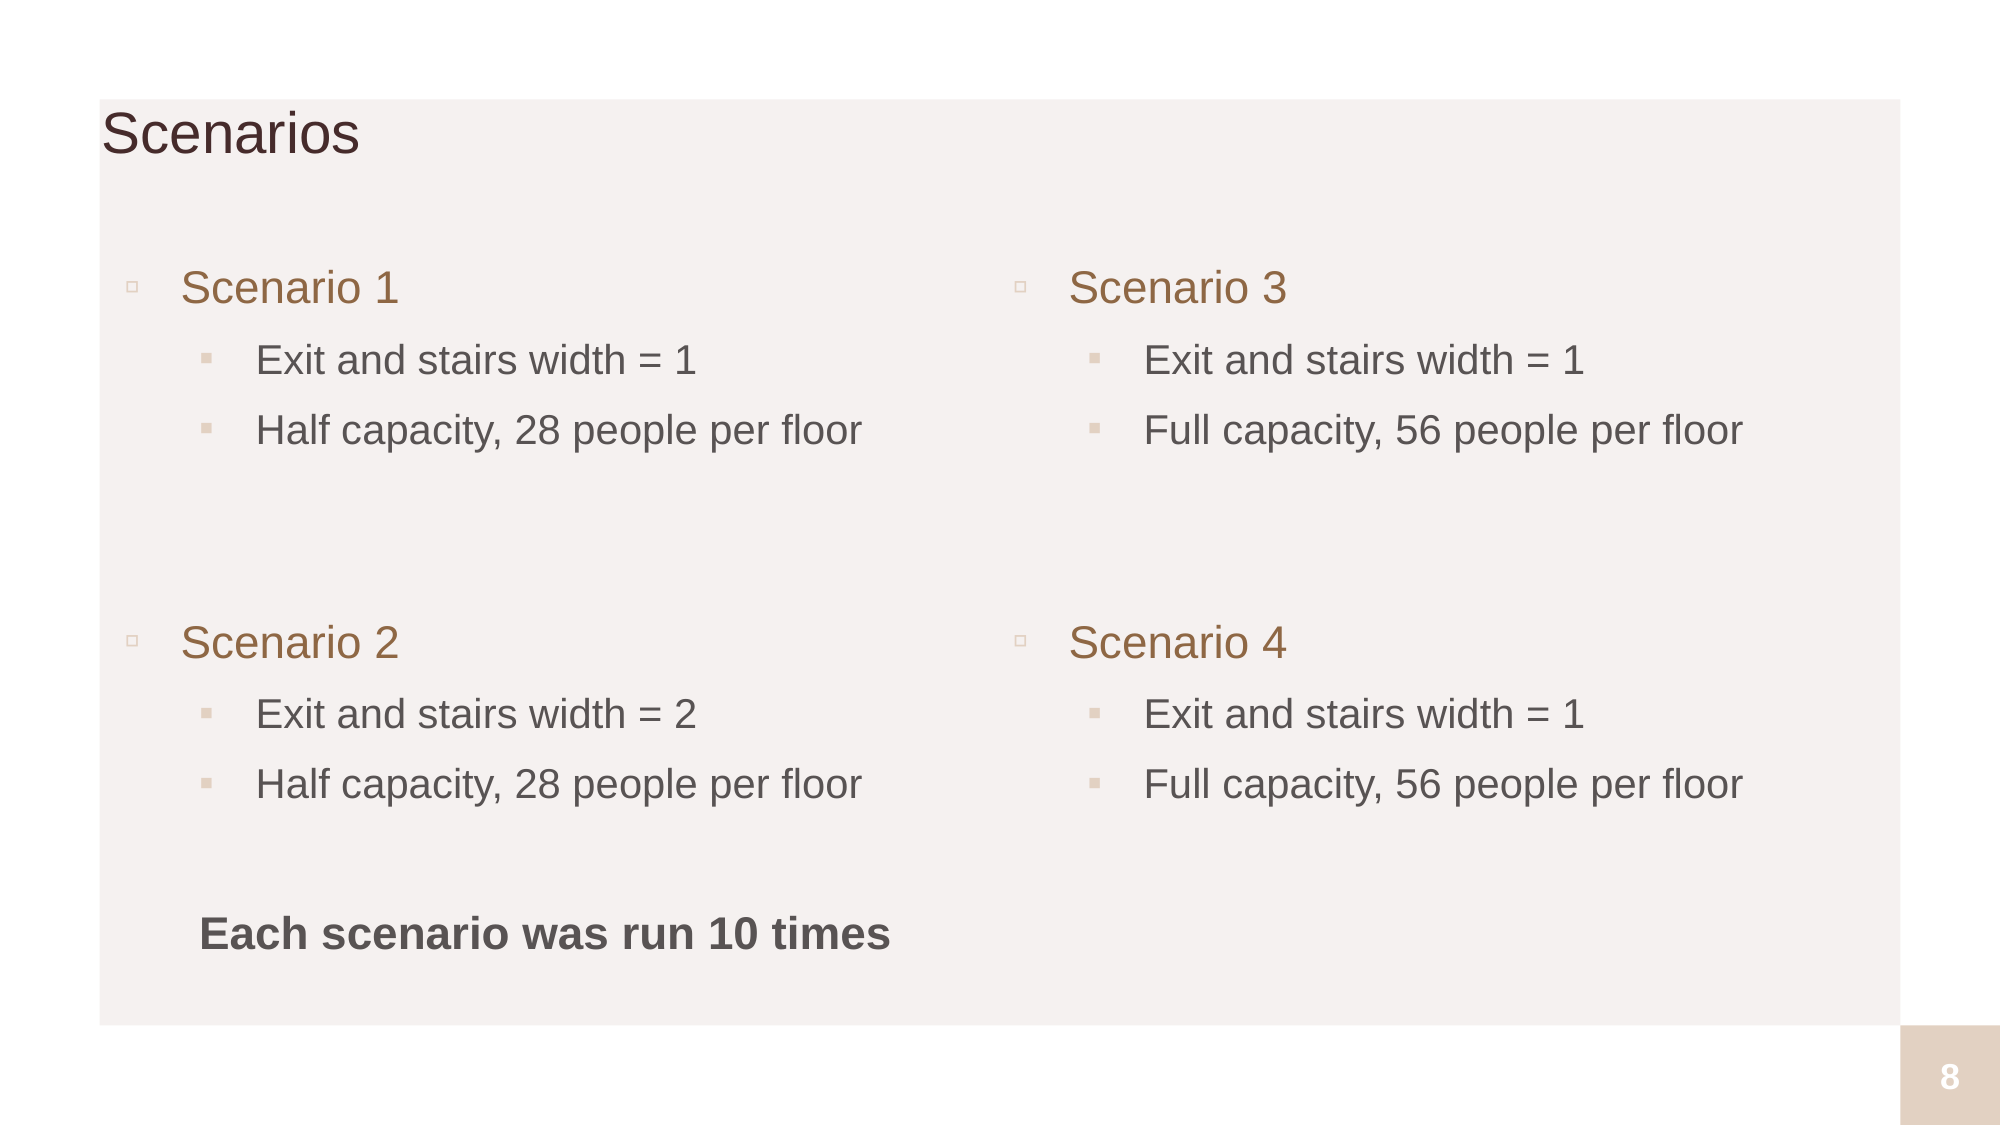

Scenarios
Scenario 1
Exit and stairs width = 1
Half capacity, 28 people per floor

Scenario 2
Exit and stairs width = 2
Half capacity, 28 people per floor

Each scenario was run 10 times

Scenario 3
Exit and stairs width = 1
Full capacity, 56 people per floor

Scenario 4
Exit and stairs width = 1
Full capacity, 56 people per floor

8